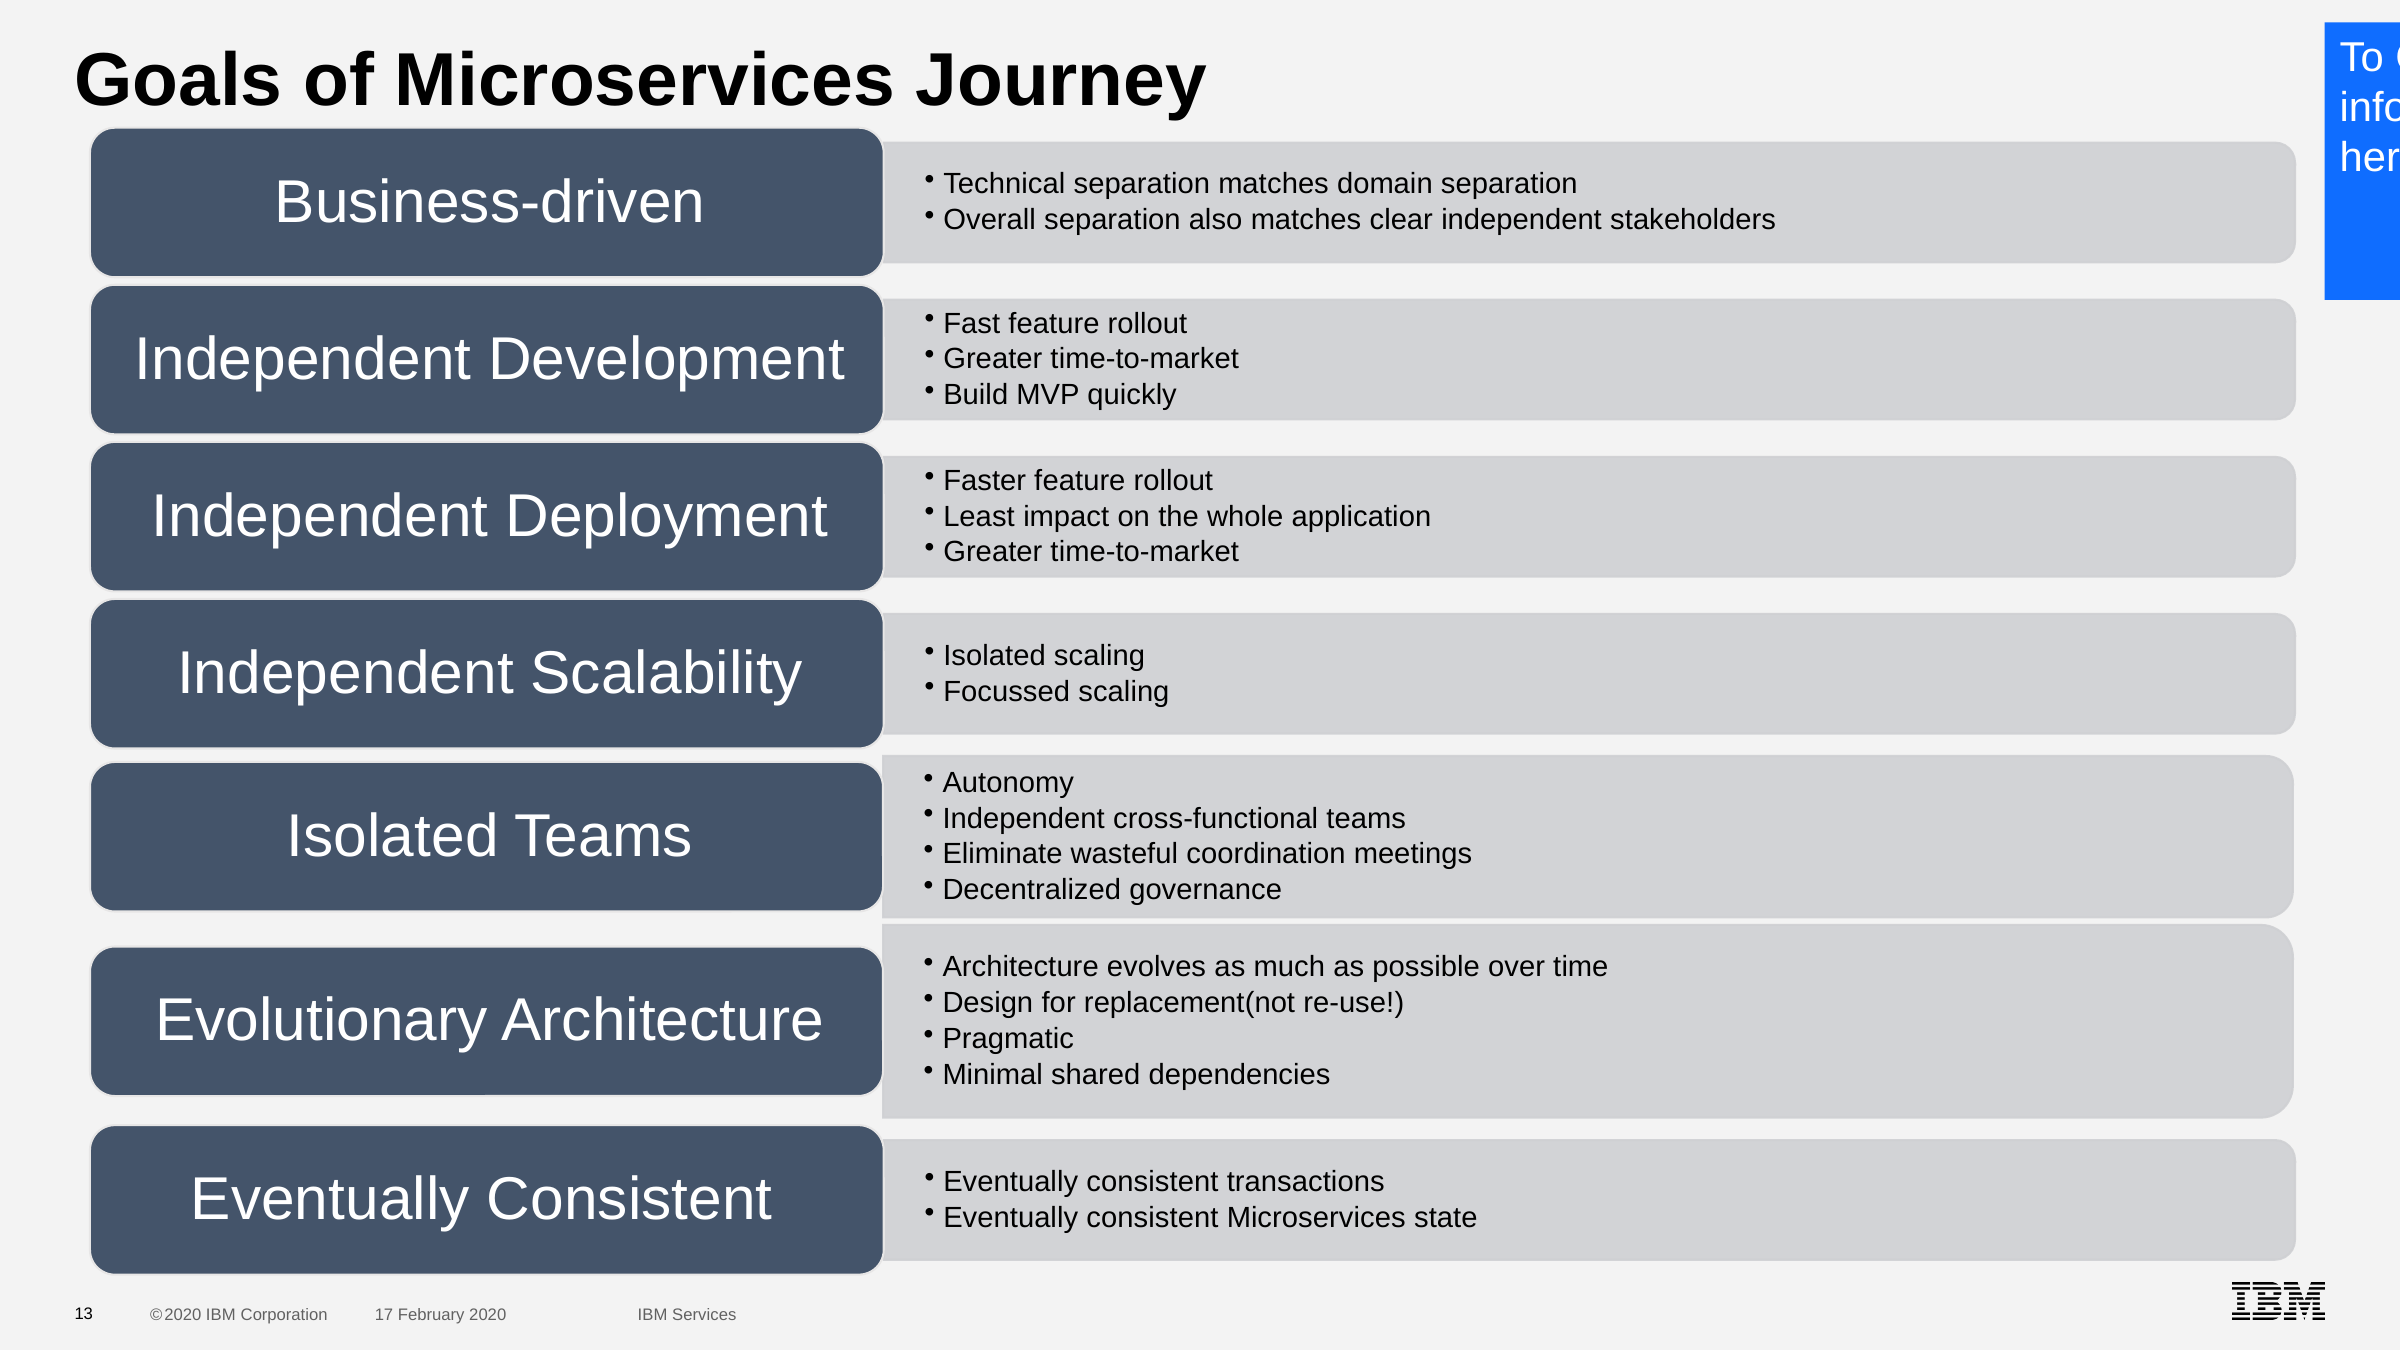

To GA: Need an infographic here.
# Goals of Microservices Journey
Technical separation matches domain separation
Overall separation also matches clear independent stakeholders
Business-driven
Fast feature rollout
Greater time-to-market
Build MVP quickly
Independent Development
Faster feature rollout
Least impact on the whole application
Greater time-to-market
Independent Deployment
Isolated scaling
Focussed scaling
Independent Scalability
Autonomy
Independent cross-functional teams
Eliminate wasteful coordination meetings
Decentralized governance
Isolated Teams
Architecture evolves as much as possible over time
Design for replacement(not re-use!)
Pragmatic
Minimal shared dependencies
Evolutionary Architecture
Eventually consistent transactions
Eventually consistent Microservices state
Eventually Consistent